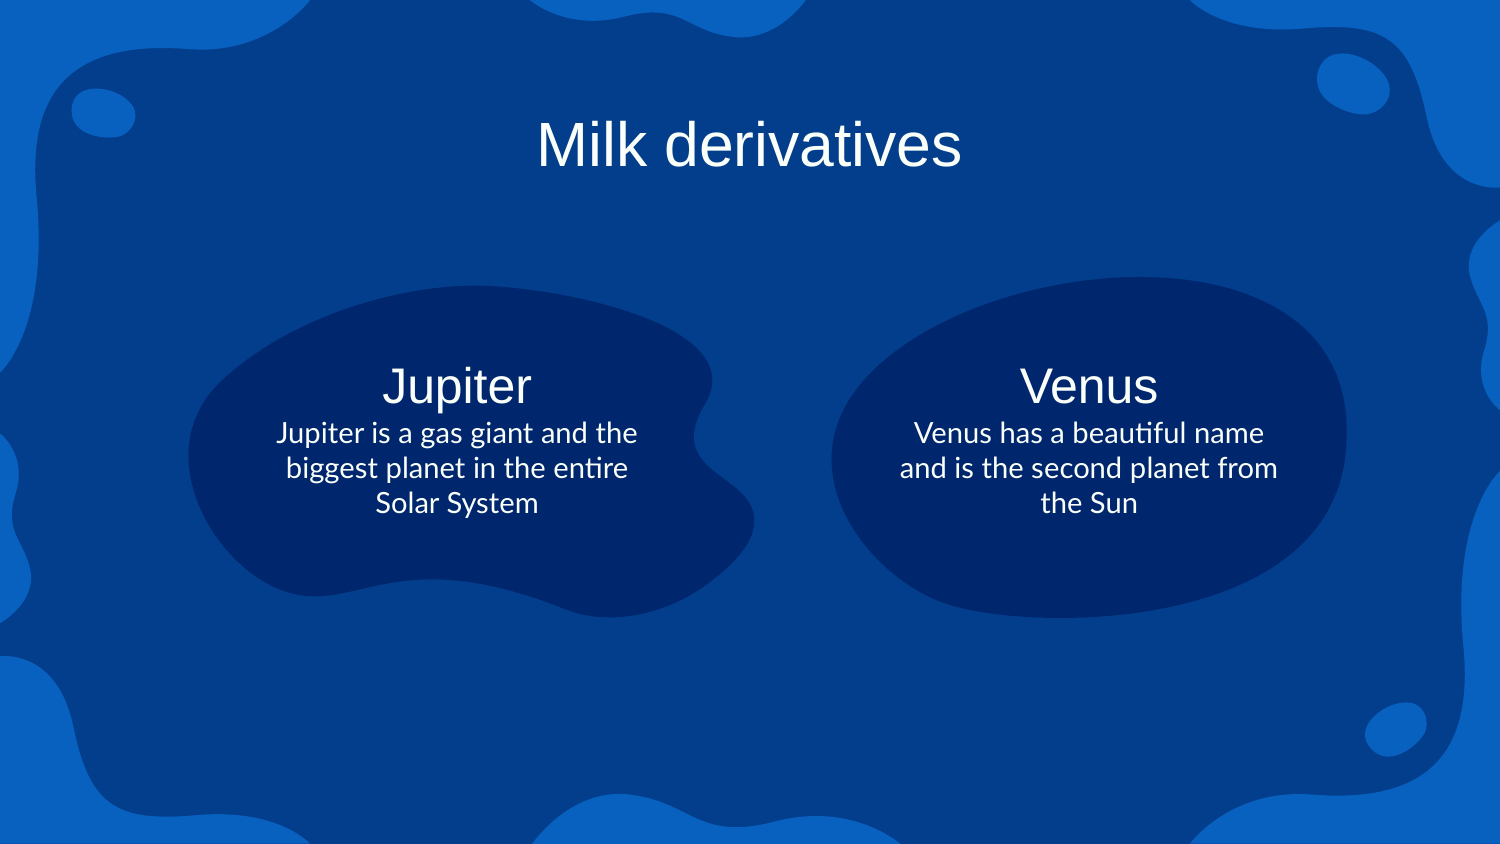

# Milk derivatives

Jupiter
Venus
Jupiter is a gas giant and the biggest planet in the entire Solar System
Venus has a beautiful name and is the second planet from the Sun